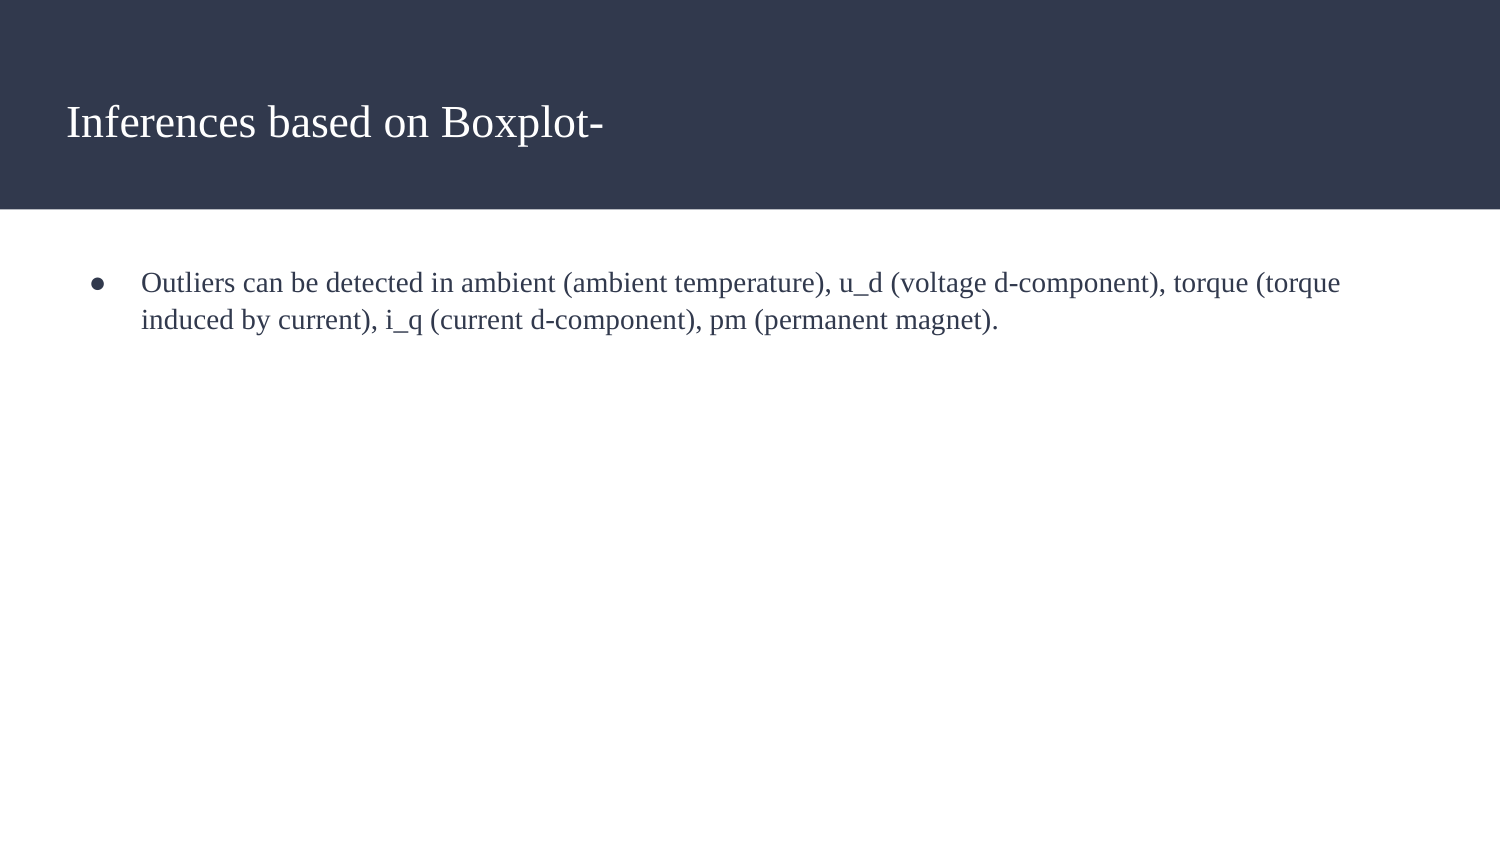

# Inferences based on Boxplot-
Outliers can be detected in ambient (ambient temperature), u_d (voltage d-component), torque (torque induced by current), i_q (current d-component), pm (permanent magnet).